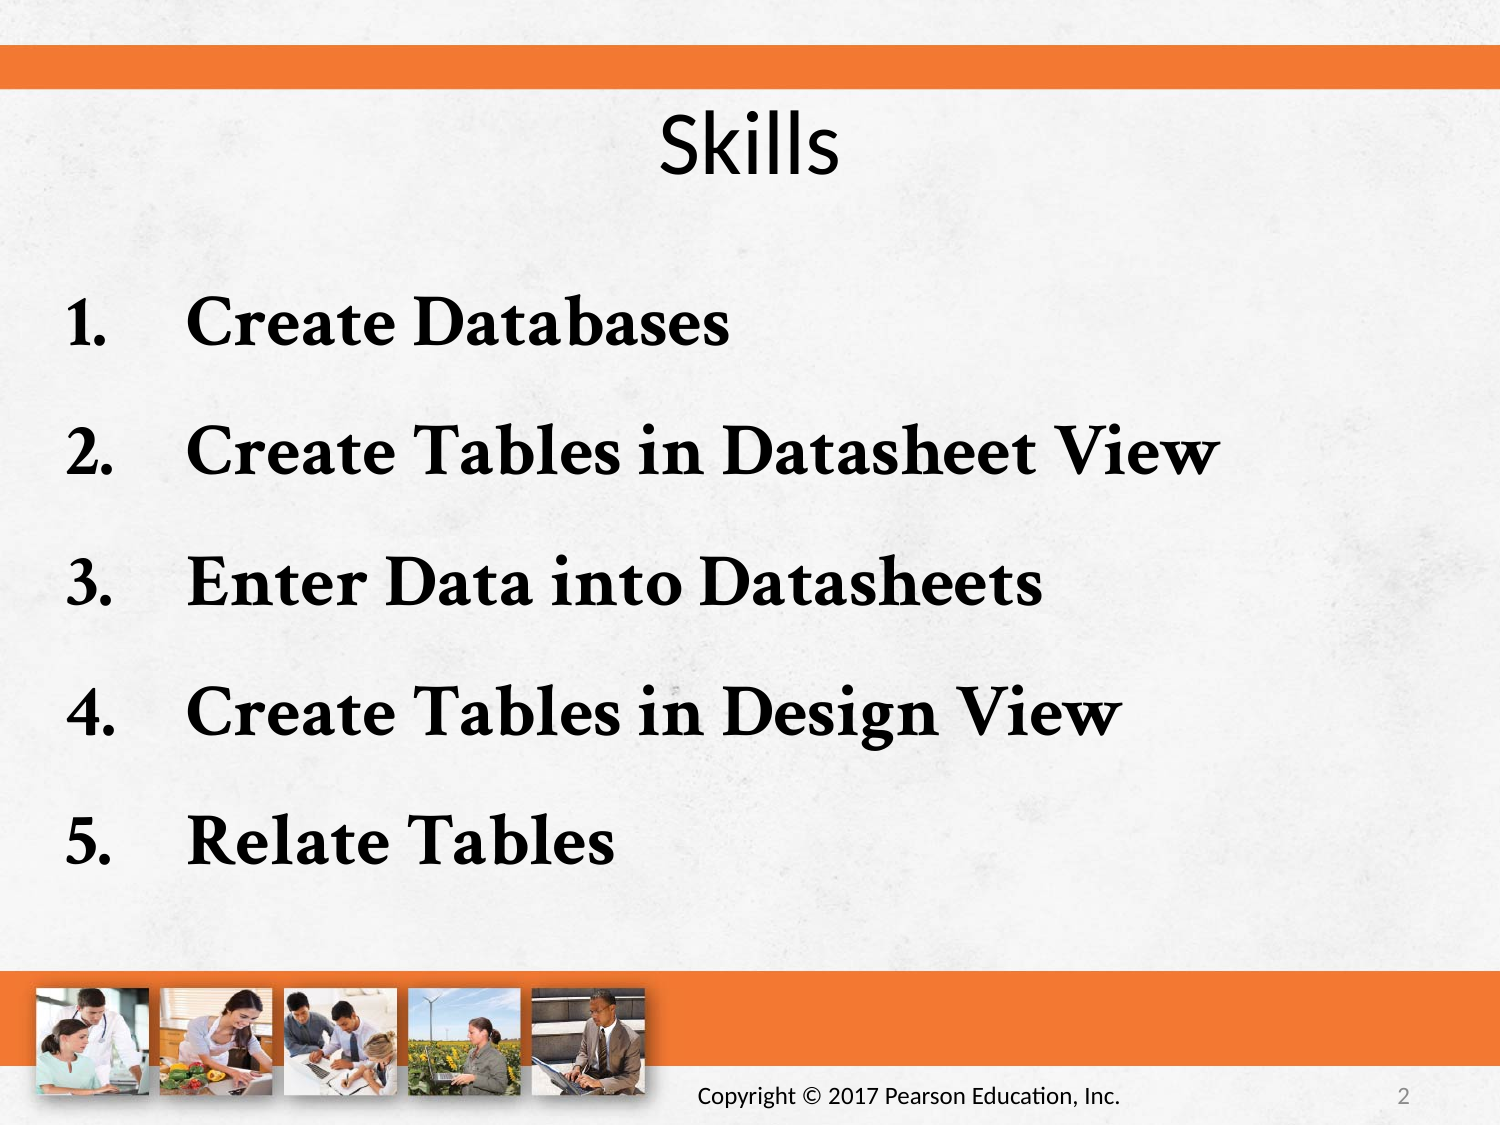

# Skills
Create Databases
Create Tables in Datasheet View
Enter Data into Datasheets
Create Tables in Design View
Relate Tables

Copyright © 2017 Pearson Education, Inc.

2